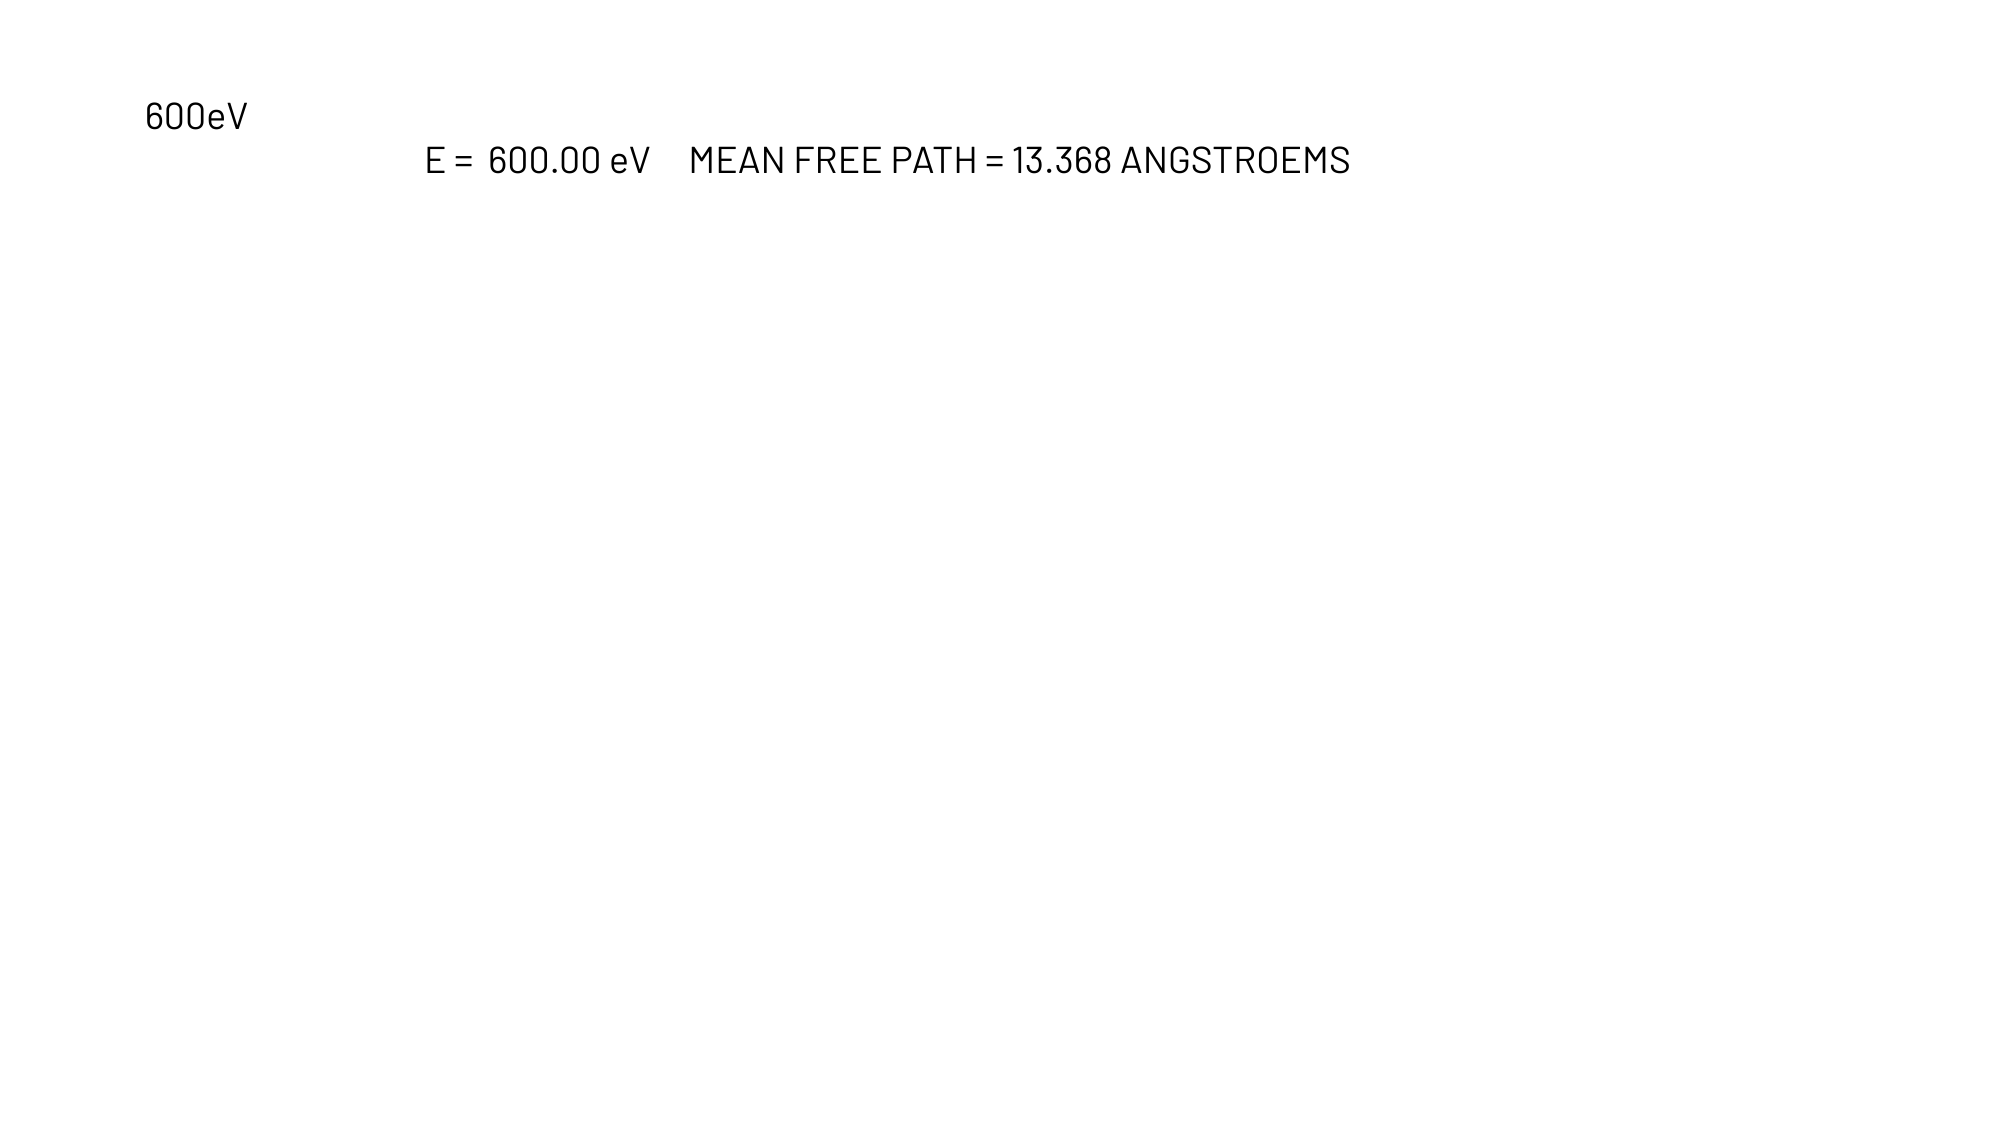

600eV
E =  600.00 eV     MEAN FREE PATH = 13.368 ANGSTROEMS